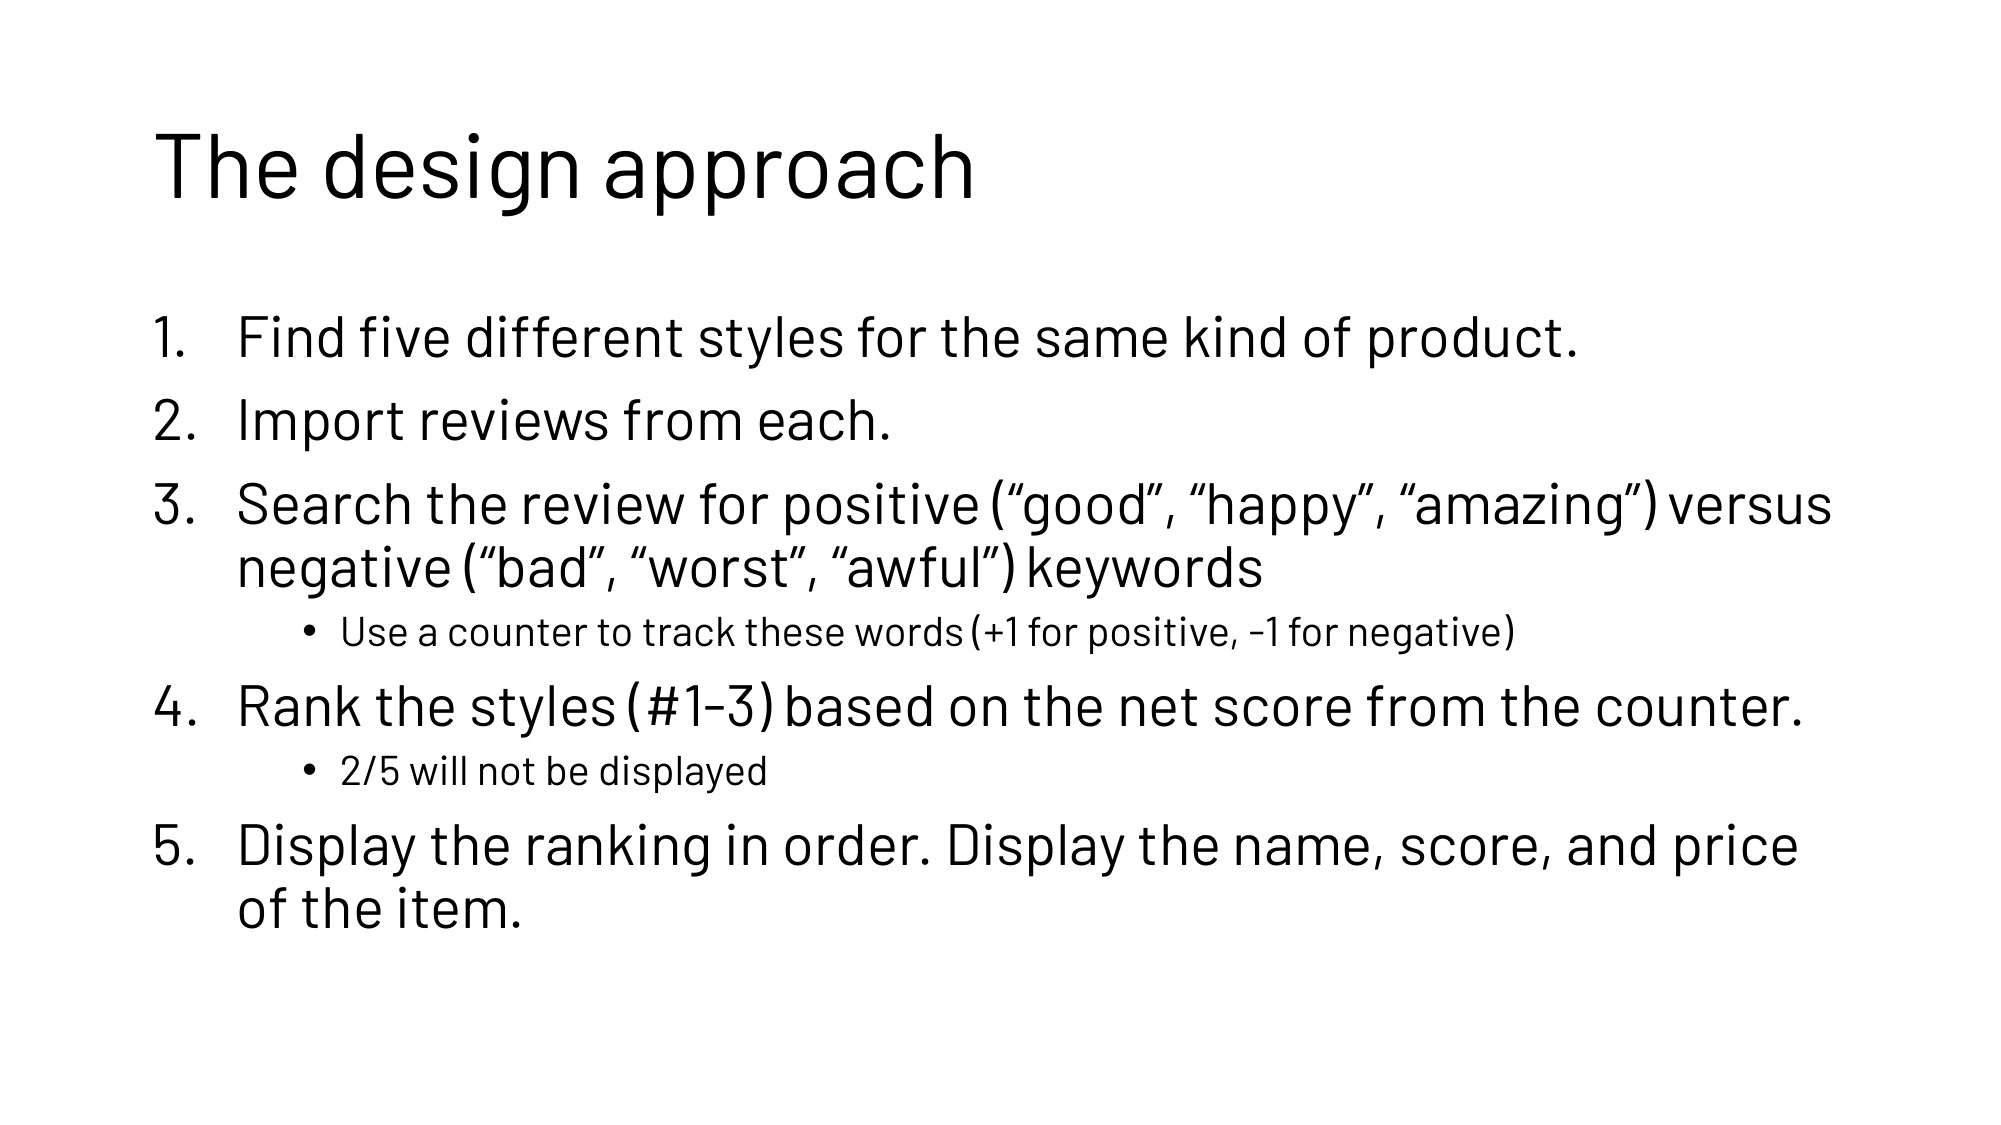

# The design approach
Find five different styles for the same kind of product.
Import reviews from each.
Search the review for positive (“good”, “happy”, “amazing”) versus negative (“bad”, “worst”, “awful”) keywords
Use a counter to track these words (+1 for positive, -1 for negative)
Rank the styles (#1-3) based on the net score from the counter.
2/5 will not be displayed
Display the ranking in order. Display the name, score, and price of the item.